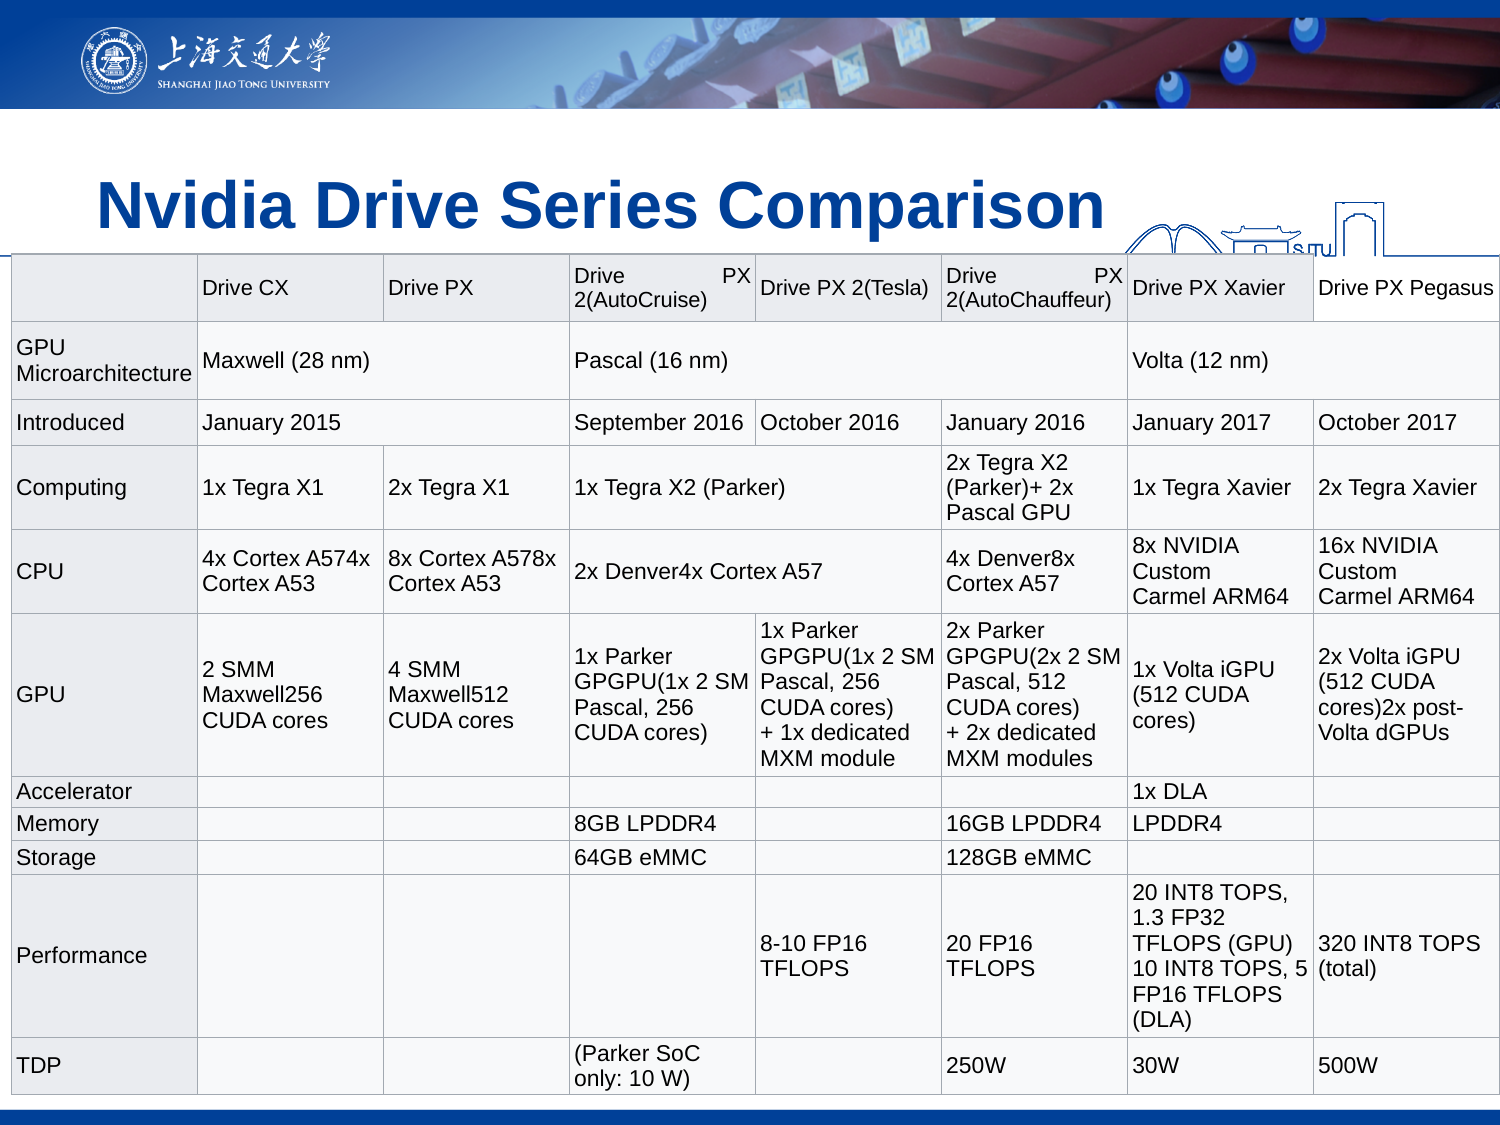

# Nvidia Drive Series Comparison
|  | Drive CX | Drive PX | Drive PX 2(AutoCruise) | Drive PX 2(Tesla) | Drive PX 2(AutoChauffeur) | Drive PX Xavier | Drive PX Pegasus |
| --- | --- | --- | --- | --- | --- | --- | --- |
| GPU Microarchitecture | Maxwell (28 nm) |  | Pascal (16 nm) |  |  | Volta (12 nm) |  |
| Introduced | January 2015 |  | September 2016 | October 2016 | January 2016 | January 2017 | October 2017 |
| Computing | 1x Tegra X1 | 2x Tegra X1 | 1x Tegra X2 (Parker) |  | 2x Tegra X2 (Parker)+ 2x Pascal GPU | 1x Tegra Xavier | 2x Tegra Xavier |
| CPU | 4x Cortex A574x Cortex A53 | 8x Cortex A578x Cortex A53 | 2x Denver4x Cortex A57 |  | 4x Denver8x Cortex A57 | 8x NVIDIA Custom Carmel ARM64 | 16x NVIDIA Custom Carmel ARM64 |
| GPU | 2 SMM Maxwell256 CUDA cores | 4 SMM Maxwell512 CUDA cores | 1x Parker GPGPU(1x 2 SM Pascal, 256 CUDA cores) | 1x Parker GPGPU(1x 2 SM Pascal, 256 CUDA cores) + 1x dedicated MXM module | 2x Parker GPGPU(2x 2 SM Pascal, 512 CUDA cores) + 2x dedicated MXM modules | 1x Volta iGPU (512 CUDA cores) | 2x Volta iGPU (512 CUDA cores)2x post-Volta dGPUs |
| Accelerator |  |  |  |  |  | 1x DLA |  |
| Memory |  |  | 8GB LPDDR4 |  | 16GB LPDDR4 | LPDDR4 |  |
| Storage |  |  | 64GB eMMC |  | 128GB eMMC |  |  |
| Performance |  |  |  | 8-10 FP16 TFLOPS | 20 FP16 TFLOPS | 20 INT8 TOPS, 1.3 FP32 TFLOPS (GPU) 10 INT8 TOPS, 5 FP16 TFLOPS (DLA) | 320 INT8 TOPS (total) |
| TDP |  |  | (Parker SoC only: 10 W) |  | 250W | 30W | 500W |